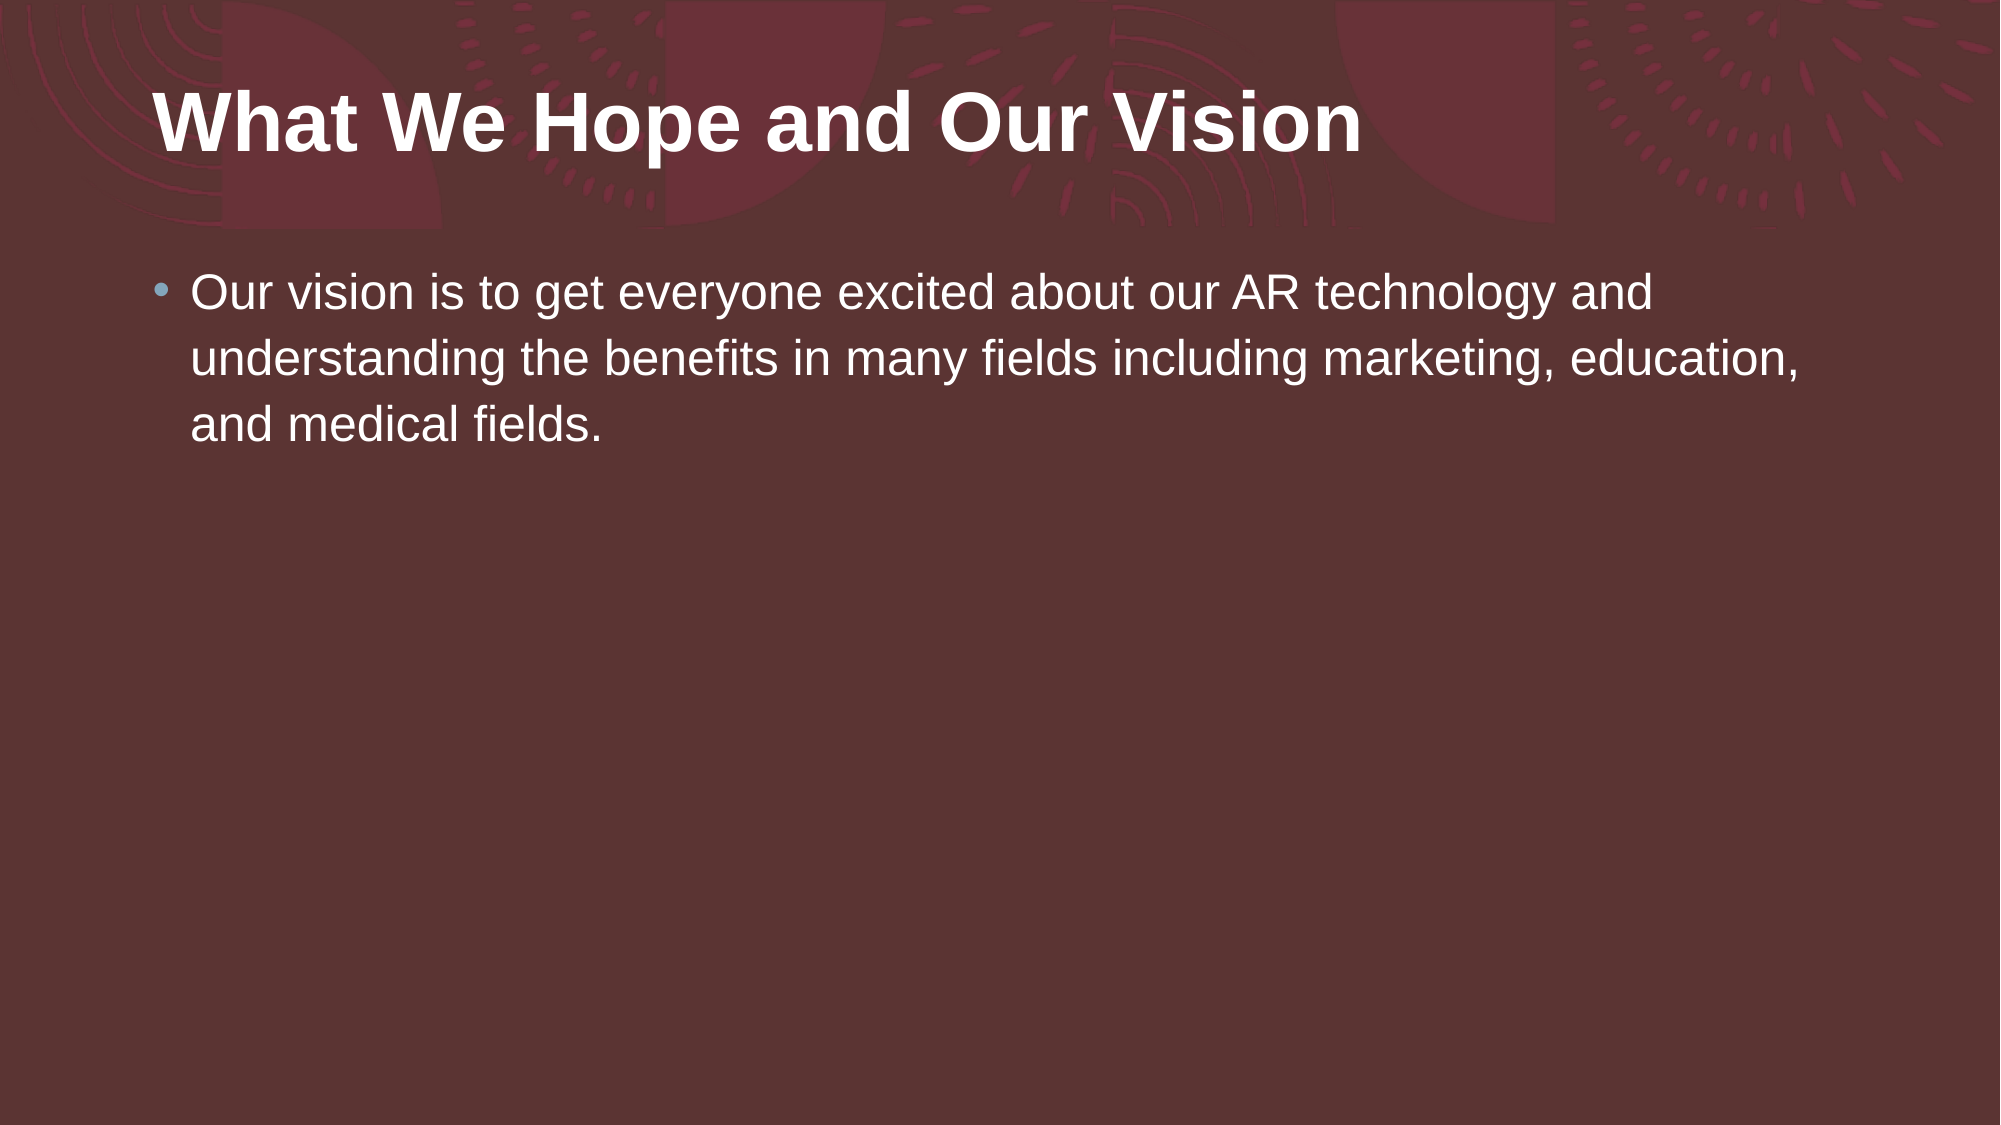

# What We Hope and Our Vision
Our vision is to get everyone excited about our AR technology and understanding the benefits in many fields including marketing, education, and medical fields.